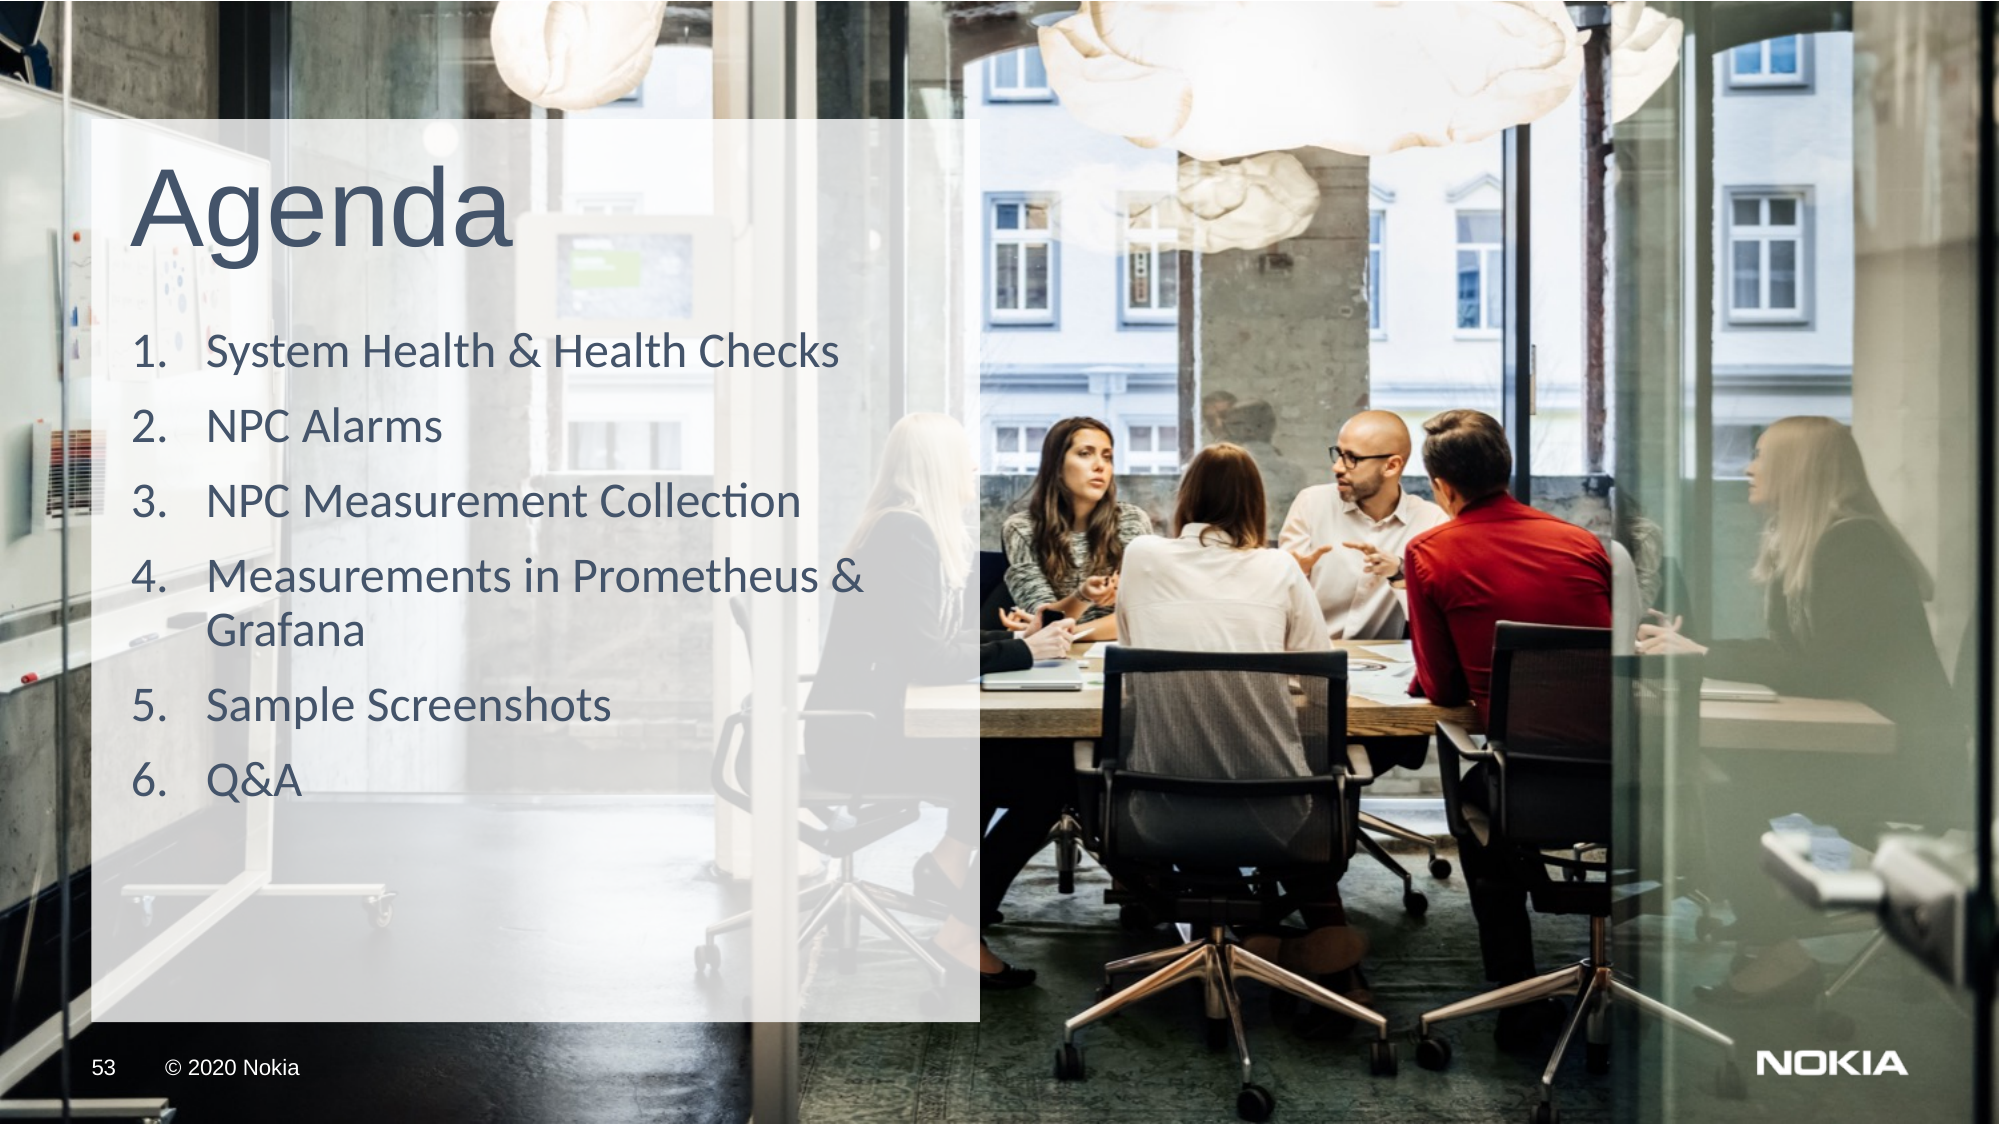

Agenda
System Health & Health Checks
NPC Alarms
NPC Measurement Collection
Measurements in Prometheus & Grafana
Sample Screenshots
Q&A